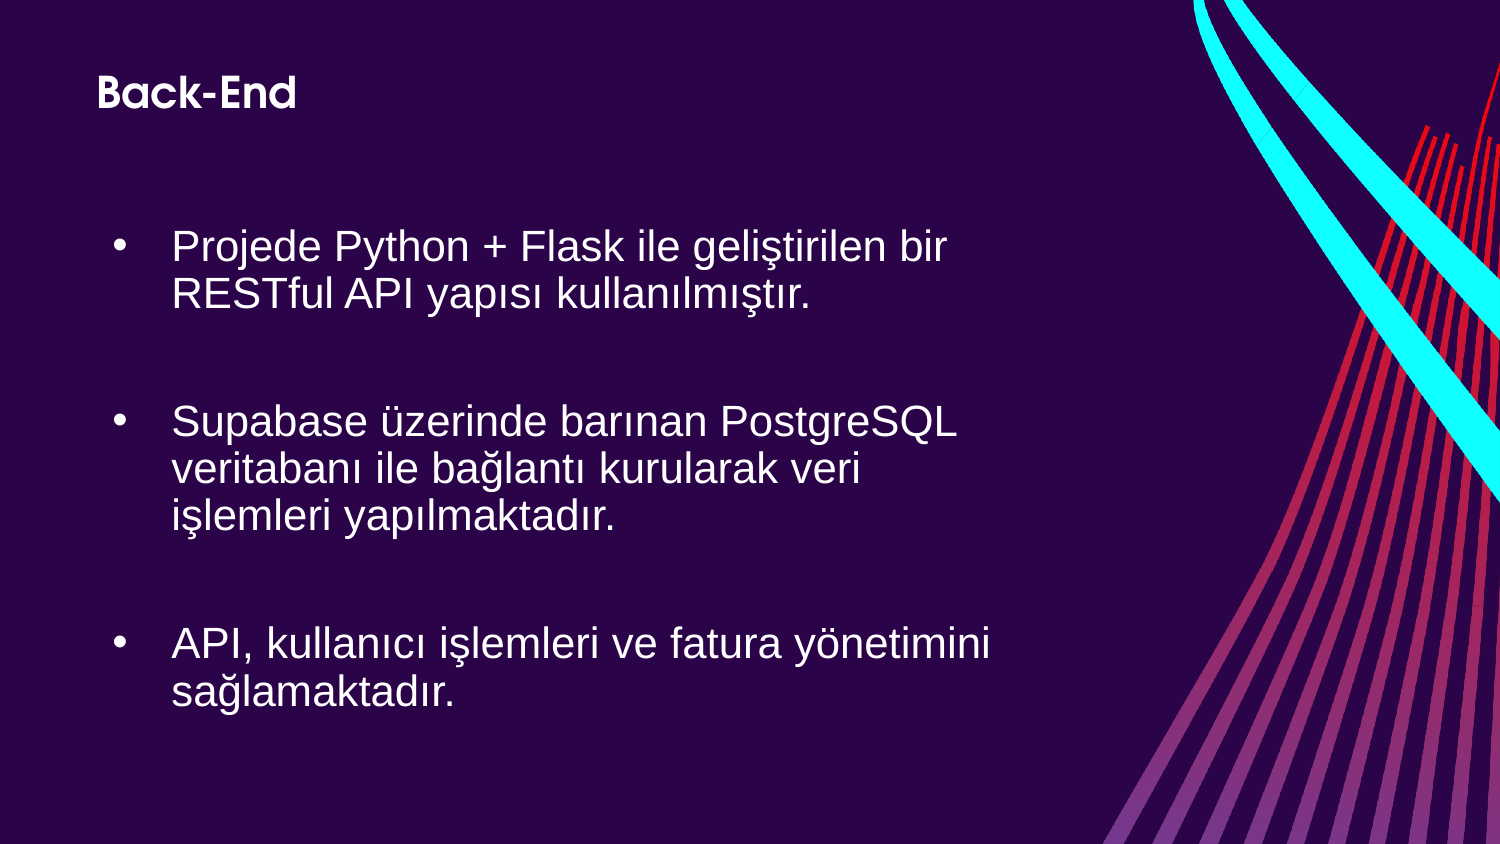

# Back-End
Projede Python + Flask ile geliştirilen bir RESTful API yapısı kullanılmıştır.

Supabase üzerinde barınan PostgreSQL veritabanı ile bağlantı kurularak veri işlemleri yapılmaktadır.

API, kullanıcı işlemleri ve fatura yönetimini sağlamaktadır.